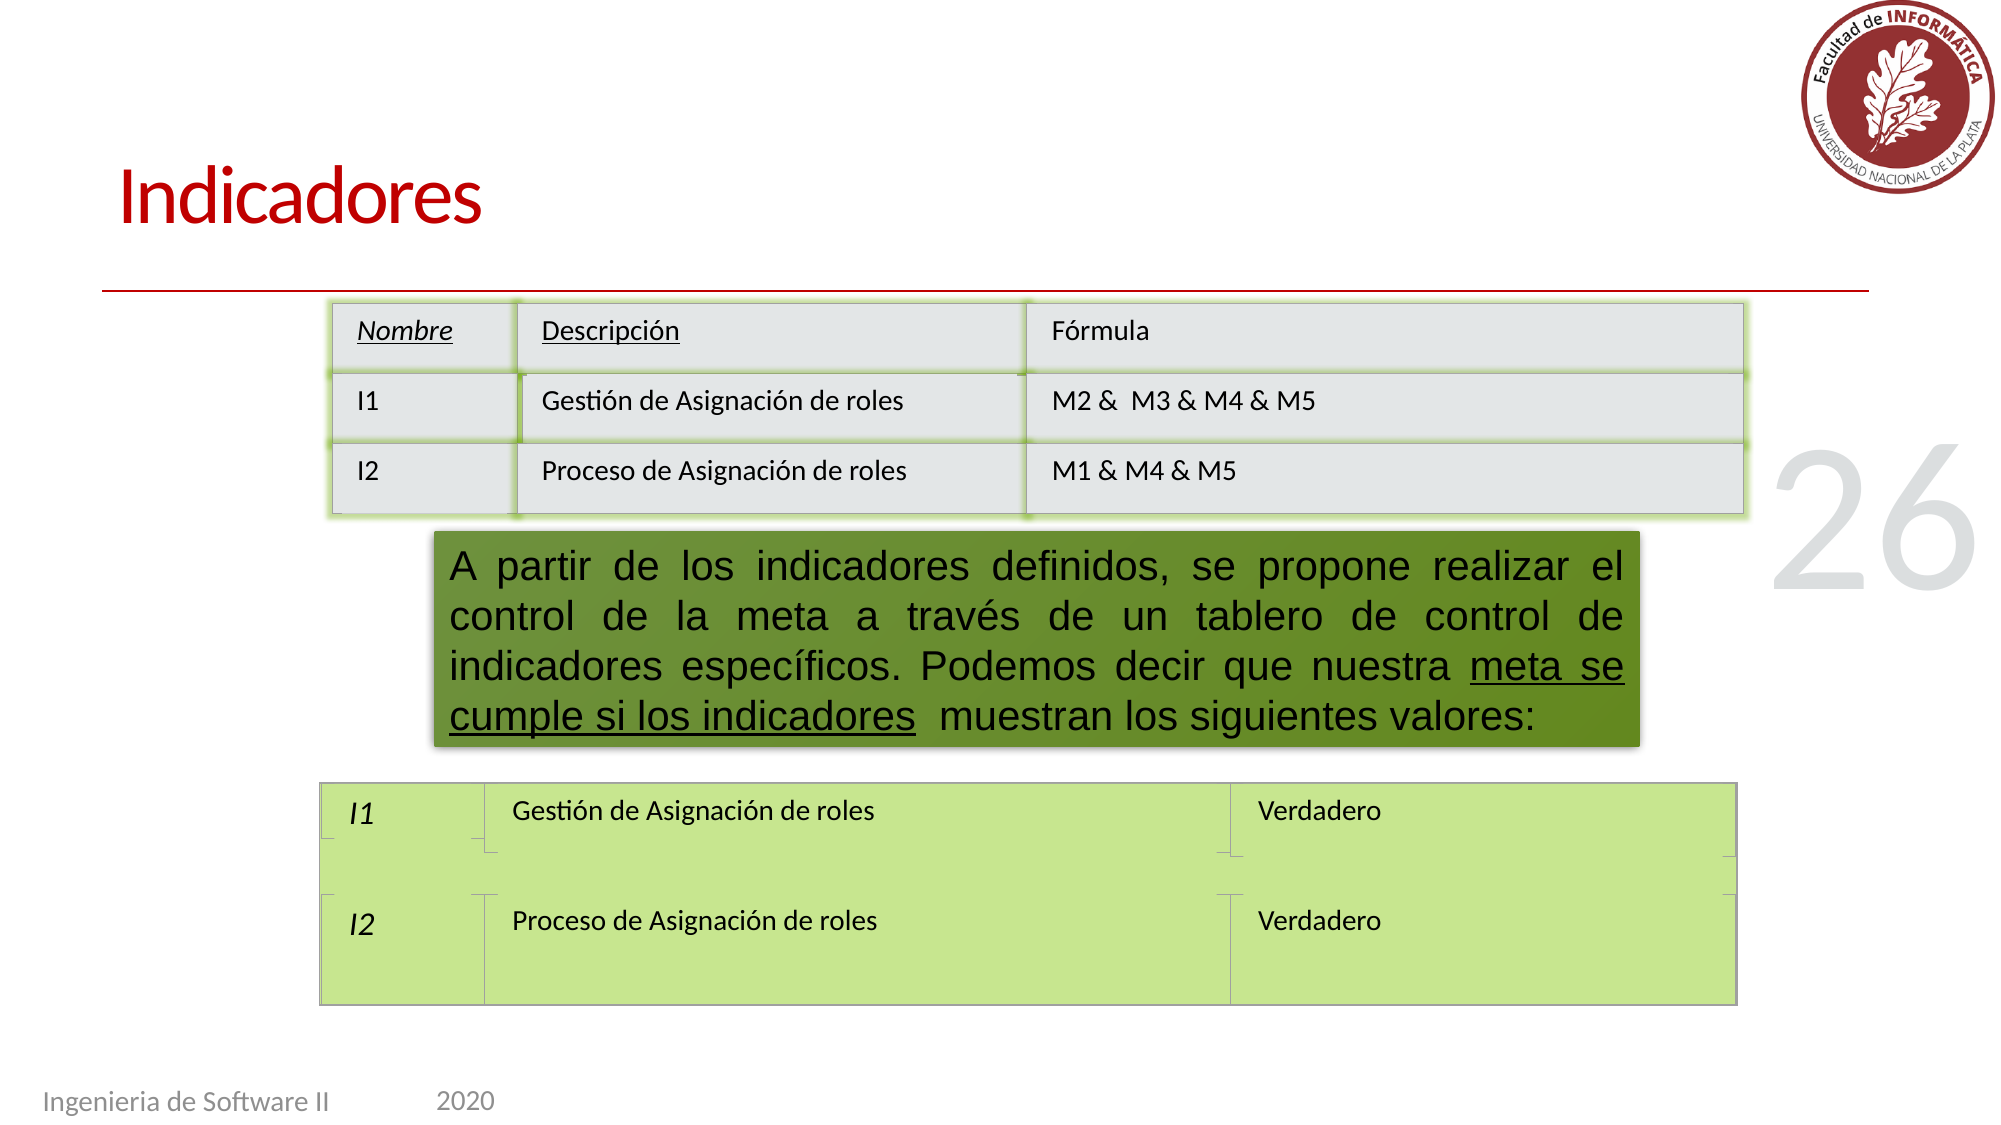

# Indicadores

Nombre

Descripción

Fórmula

I1

Gestión de Asignación de roles

M2 &  M3 & M4 & M5

I2

Proceso de Asignación de roles

M1 & M4 & M5

26
A partir de los indicadores definidos, se propone realizar el control de la meta a través de un tablero de control de indicadores específicos. Podemos decir que nuestra meta se cumple si los indicadores  muestran los siguientes valores:

I1

Gestión de Asignación de roles

Verdadero

I2

Proceso de Asignación de roles

Verdadero

2020
Ingenieria de Software II